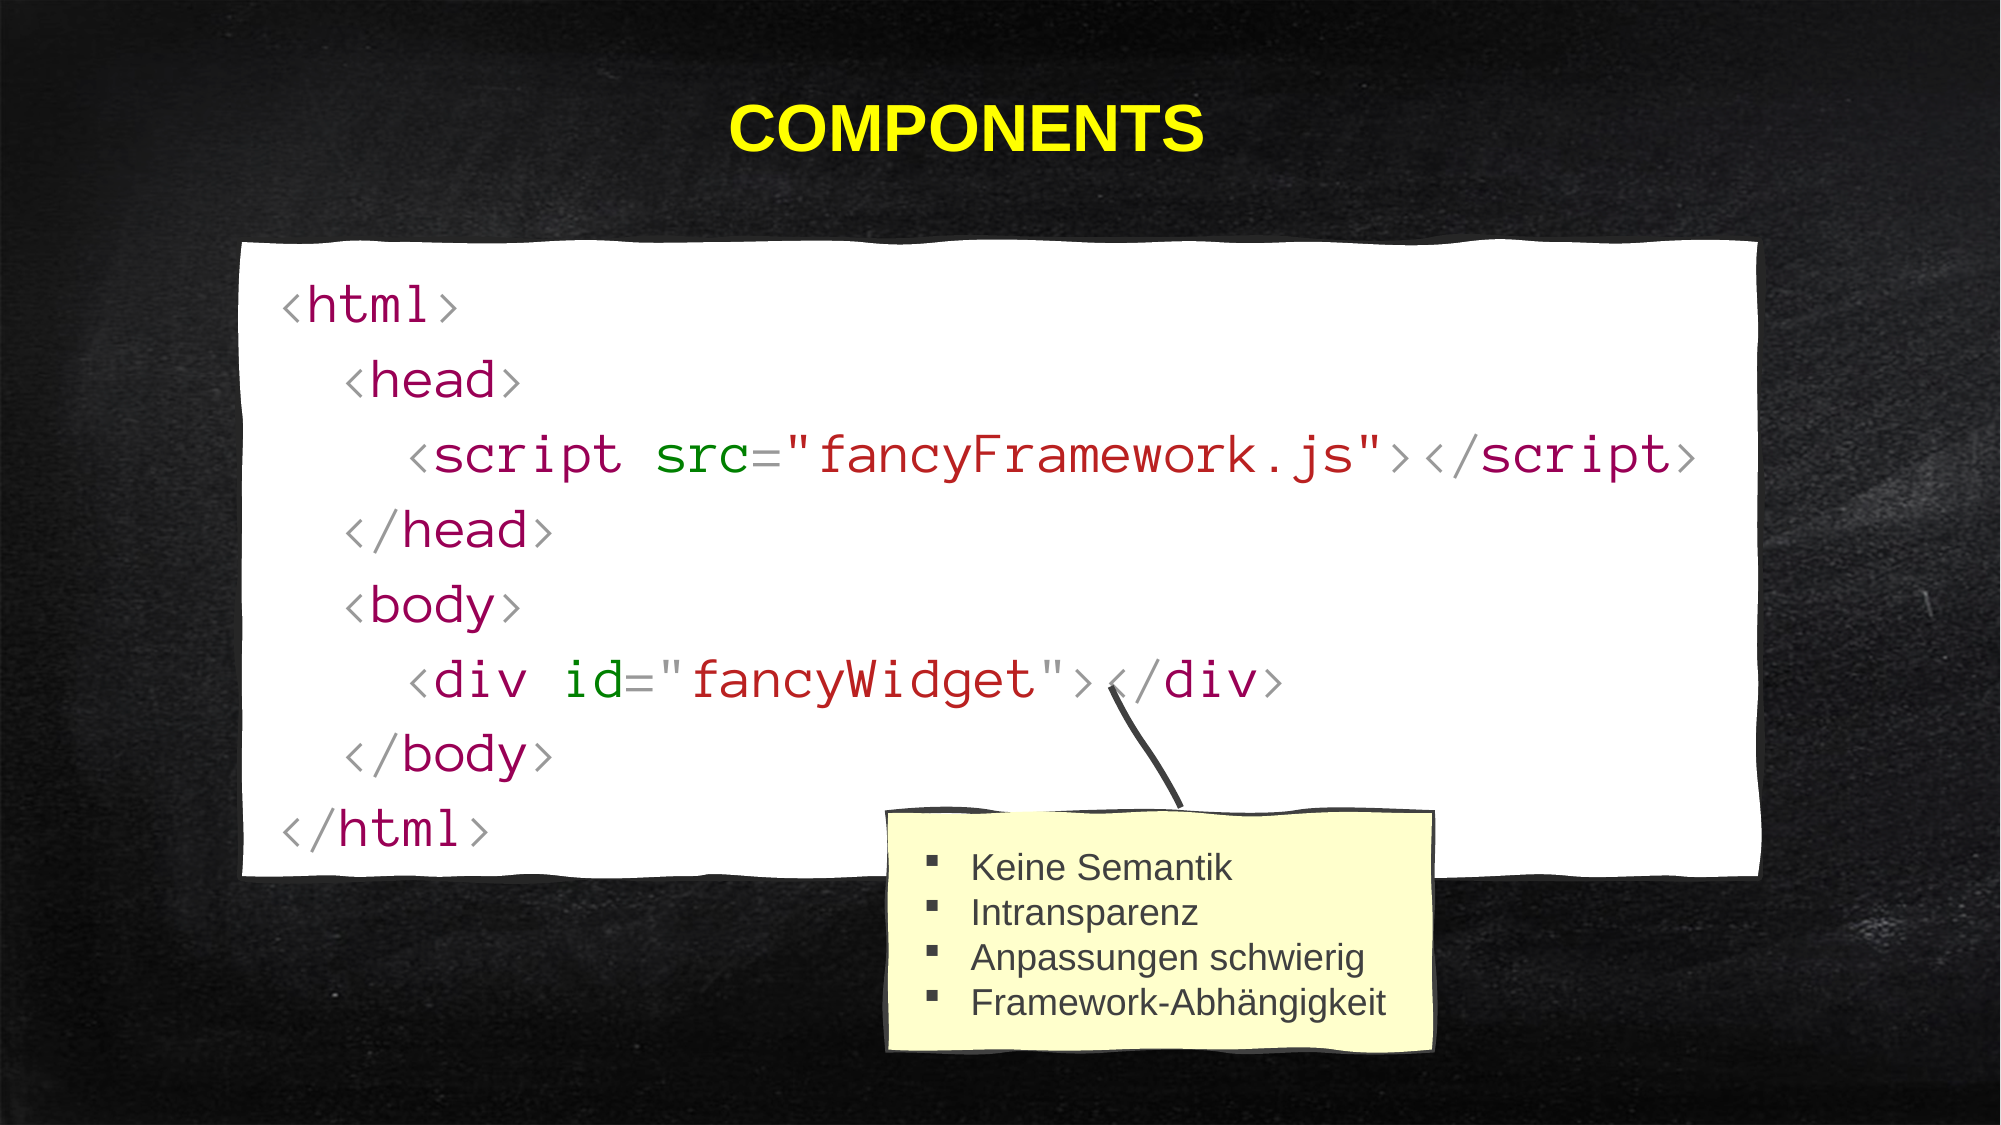

Components

<html>
  <head>
    <script src="fancyFramework.js"></script>
  </head>
  <body>
    <div id="fancyWidget"></div>
  </body>
</html>
Keine Semantik
Intransparenz
Anpassungen schwierig
Framework-Abhängigkeit